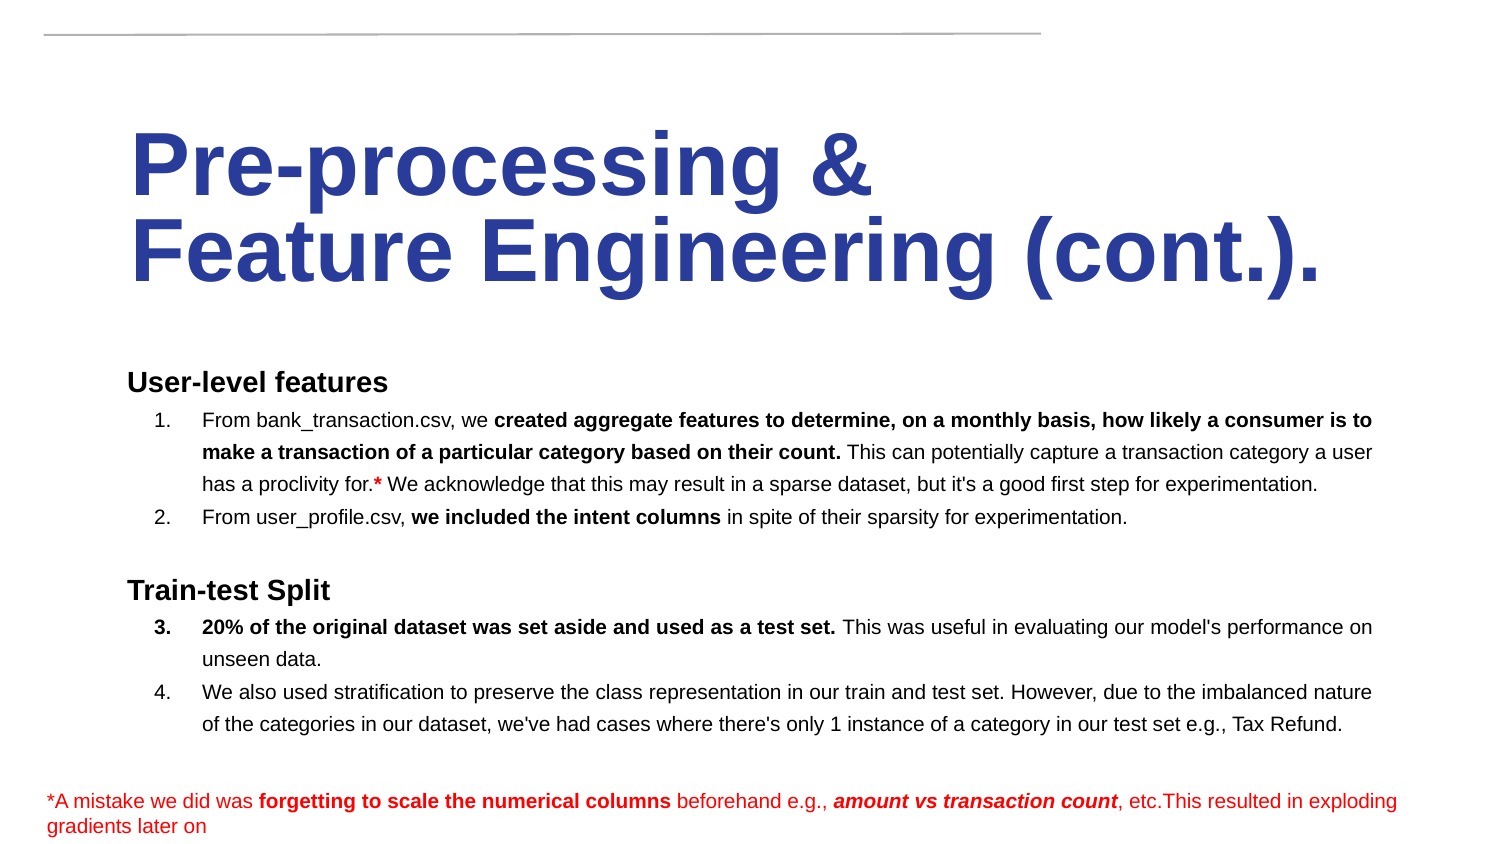

Pre-processing &
Feature Engineering (cont.).

User-level features
From bank_transaction.csv, we created aggregate features to determine, on a monthly basis, how likely a consumer is to make a transaction of a particular category based on their count. This can potentially capture a transaction category a user has a proclivity for.* We acknowledge that this may result in a sparse dataset, but it's a good first step for experimentation.
From user_profile.csv, we included the intent columns in spite of their sparsity for experimentation.

Train-test Split
20% of the original dataset was set aside and used as a test set. This was useful in evaluating our model's performance on unseen data.
We also used stratification to preserve the class representation in our train and test set. However, due to the imbalanced nature of the categories in our dataset, we've had cases where there's only 1 instance of a category in our test set e.g., Tax Refund.
*A mistake we did was forgetting to scale the numerical columns beforehand e.g., amount vs transaction count, etc.This resulted in exploding gradients later on